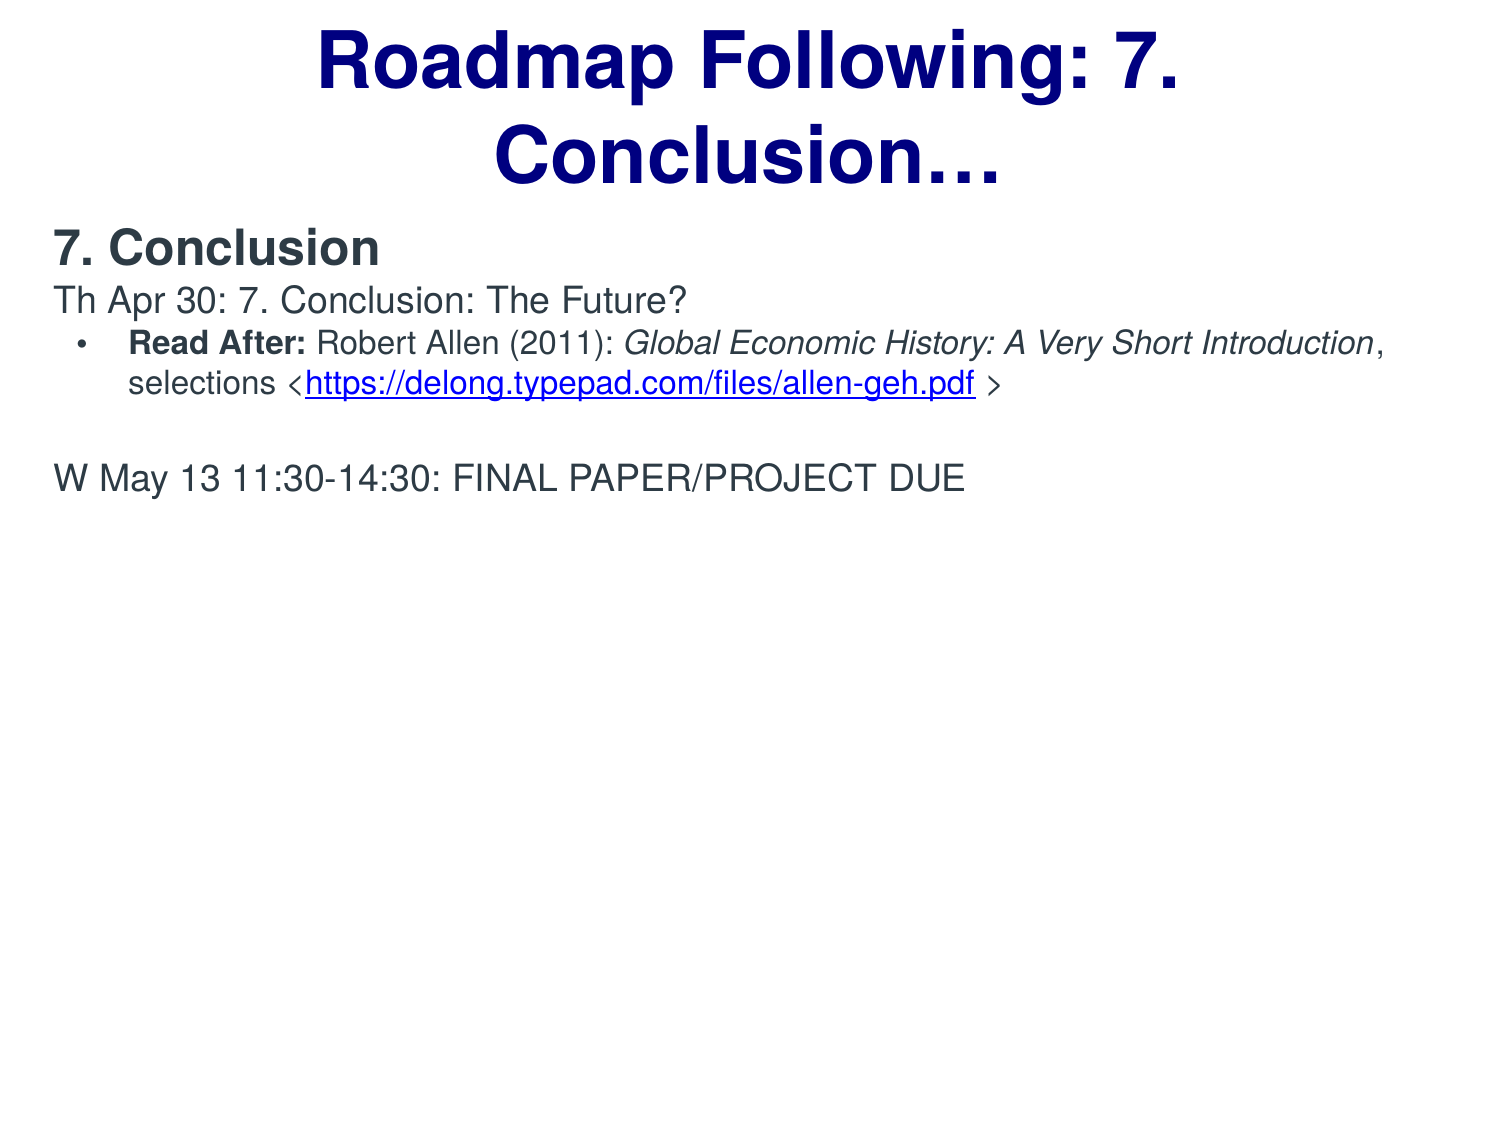

Roadmap Following: 7. Conclusion…
7. Conclusion
Th Apr 30: 7. Conclusion: The Future?
Read After: Robert Allen (2011): Global Economic History: A Very Short Introduction, selections <https://delong.typepad.com/files/allen-geh.pdf >

W May 13 11:30-14:30: FINAL PAPER/PROJECT DUE